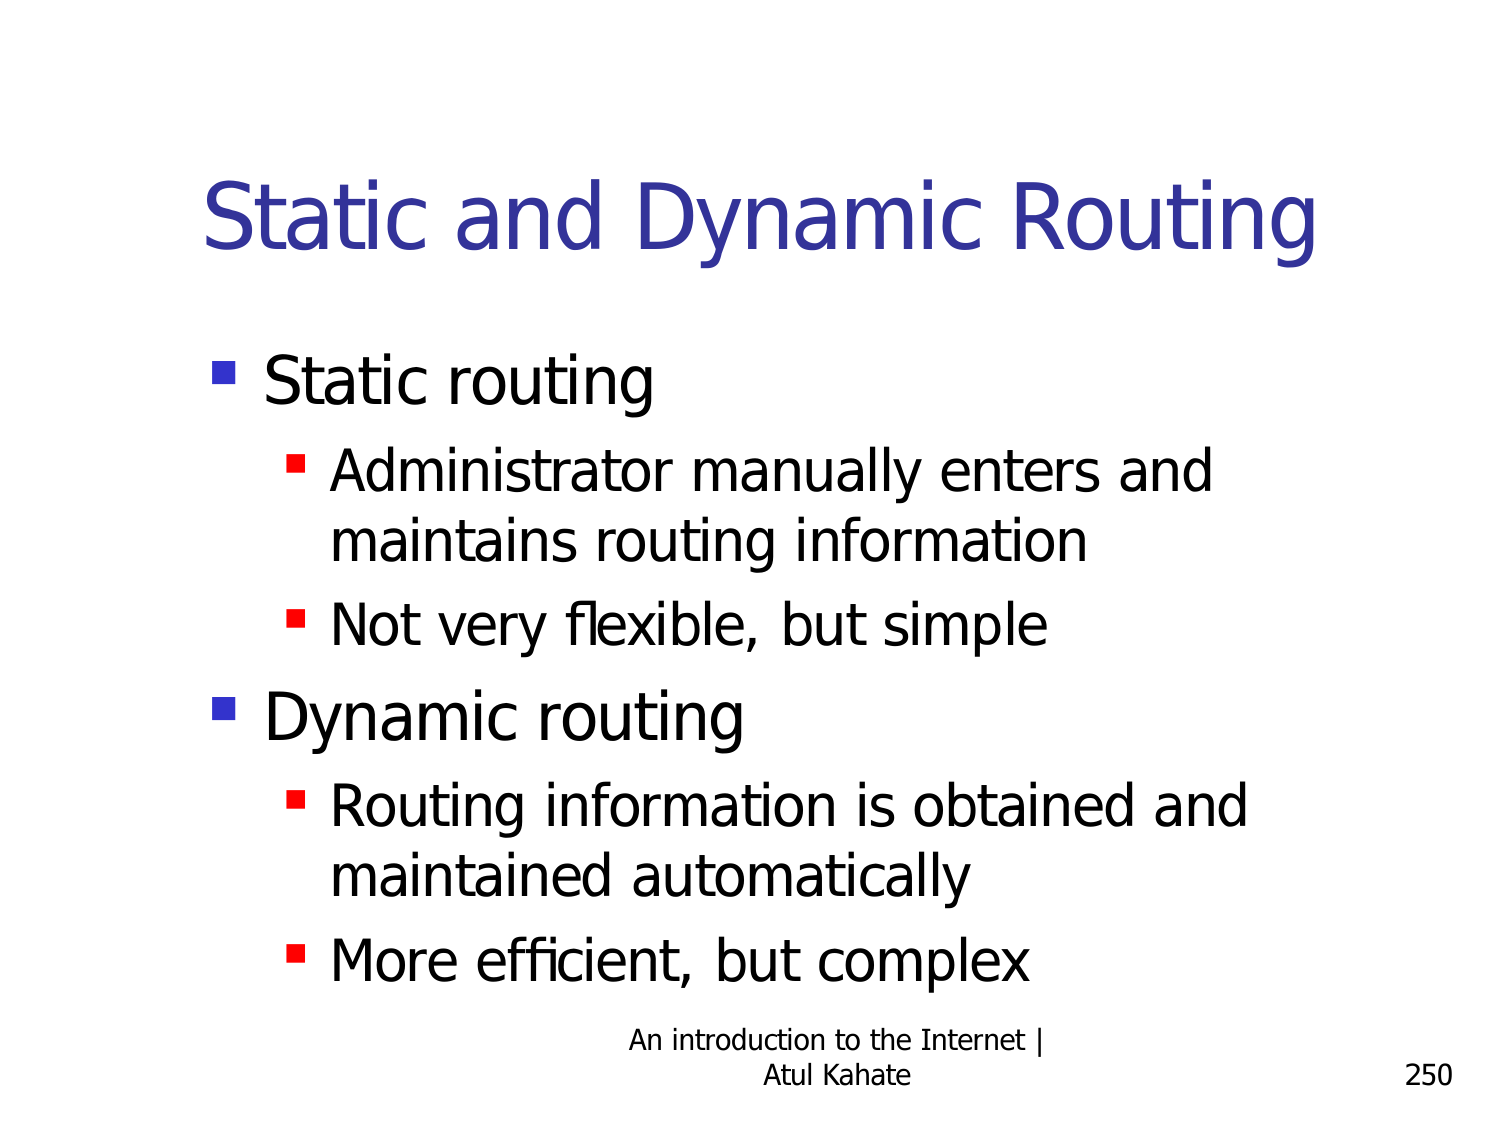

Static and Dynamic Routing
Static routing
Administrator manually enters and maintains routing information
Not very flexible, but simple
Dynamic routing
Routing information is obtained and maintained automatically
More efficient, but complex
An introduction to the Internet | Atul Kahate
250